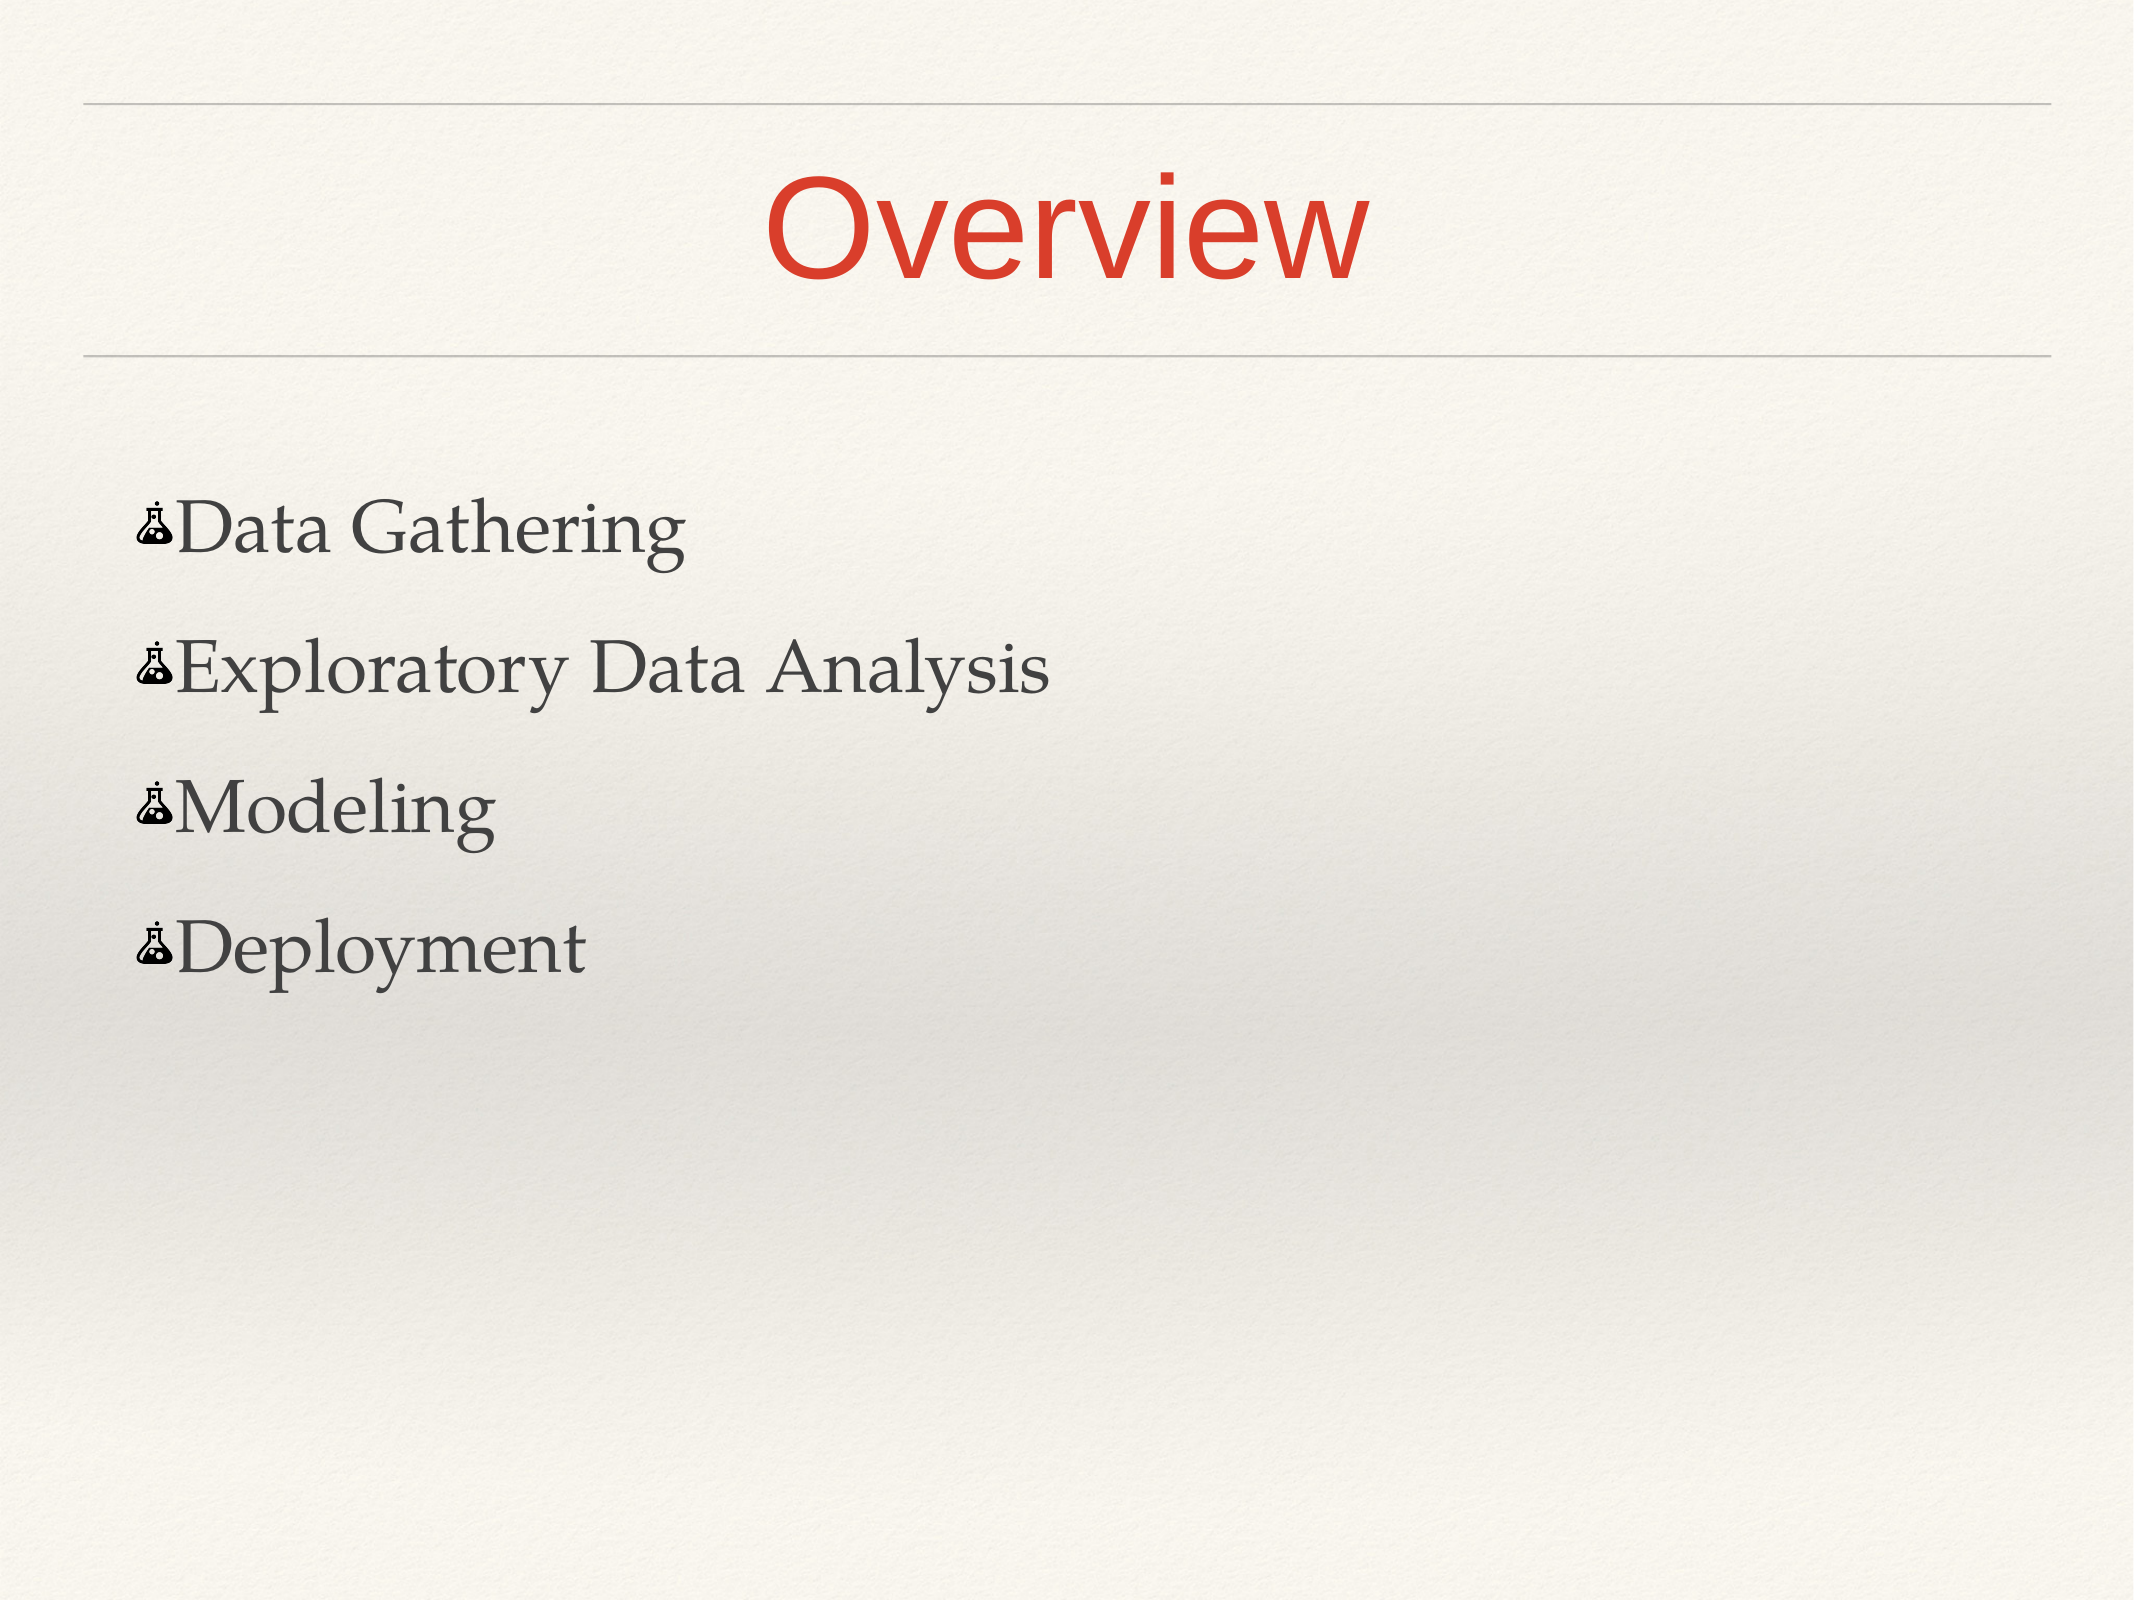

# Overview
Data Gathering
Exploratory Data Analysis
Modeling
Deployment